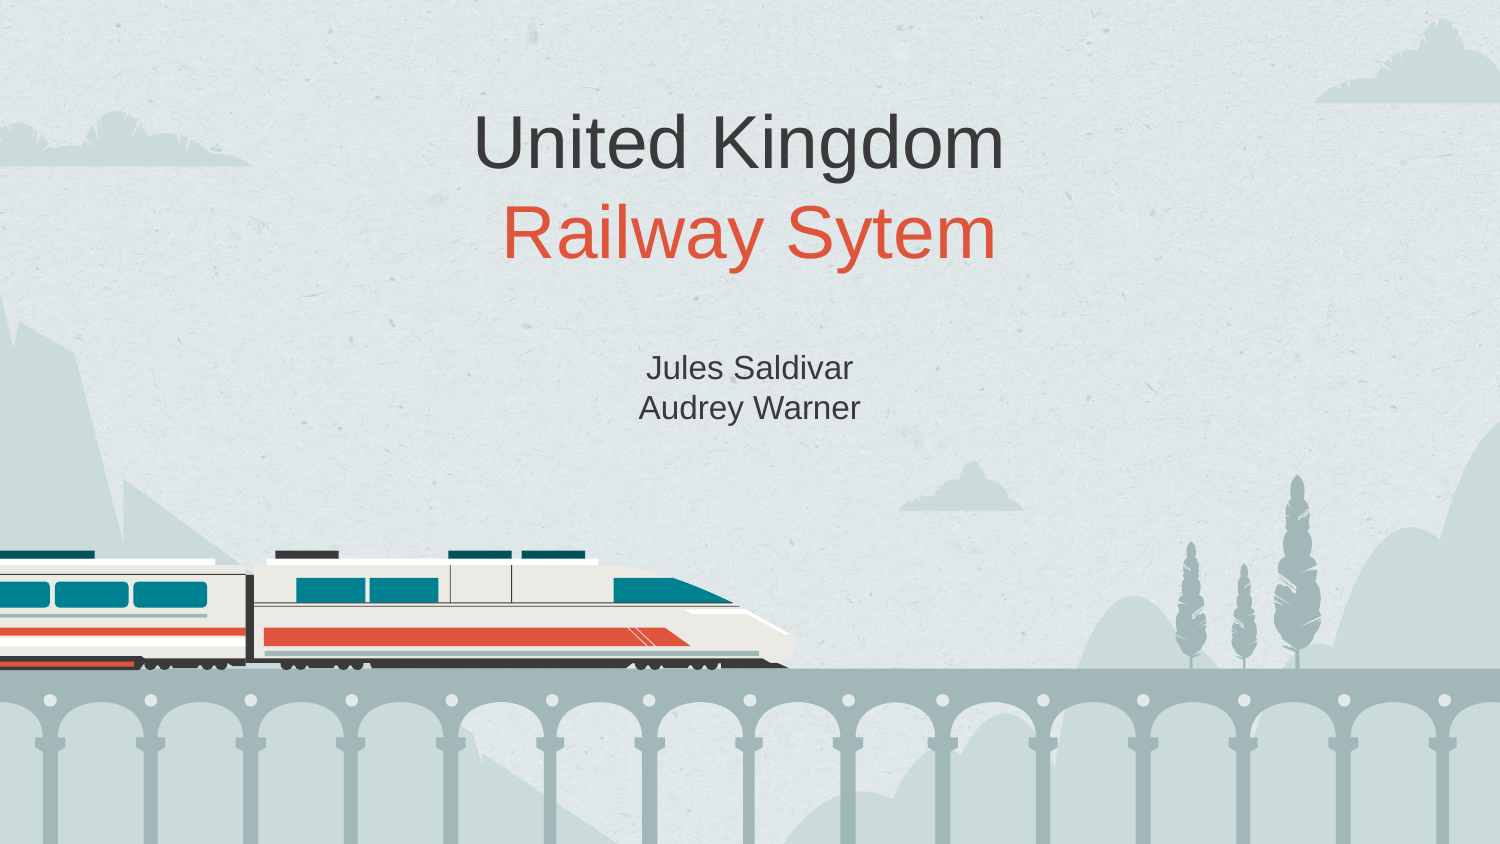

# United Kingdom Railway Sytem
Jules Saldivar
Audrey Warner